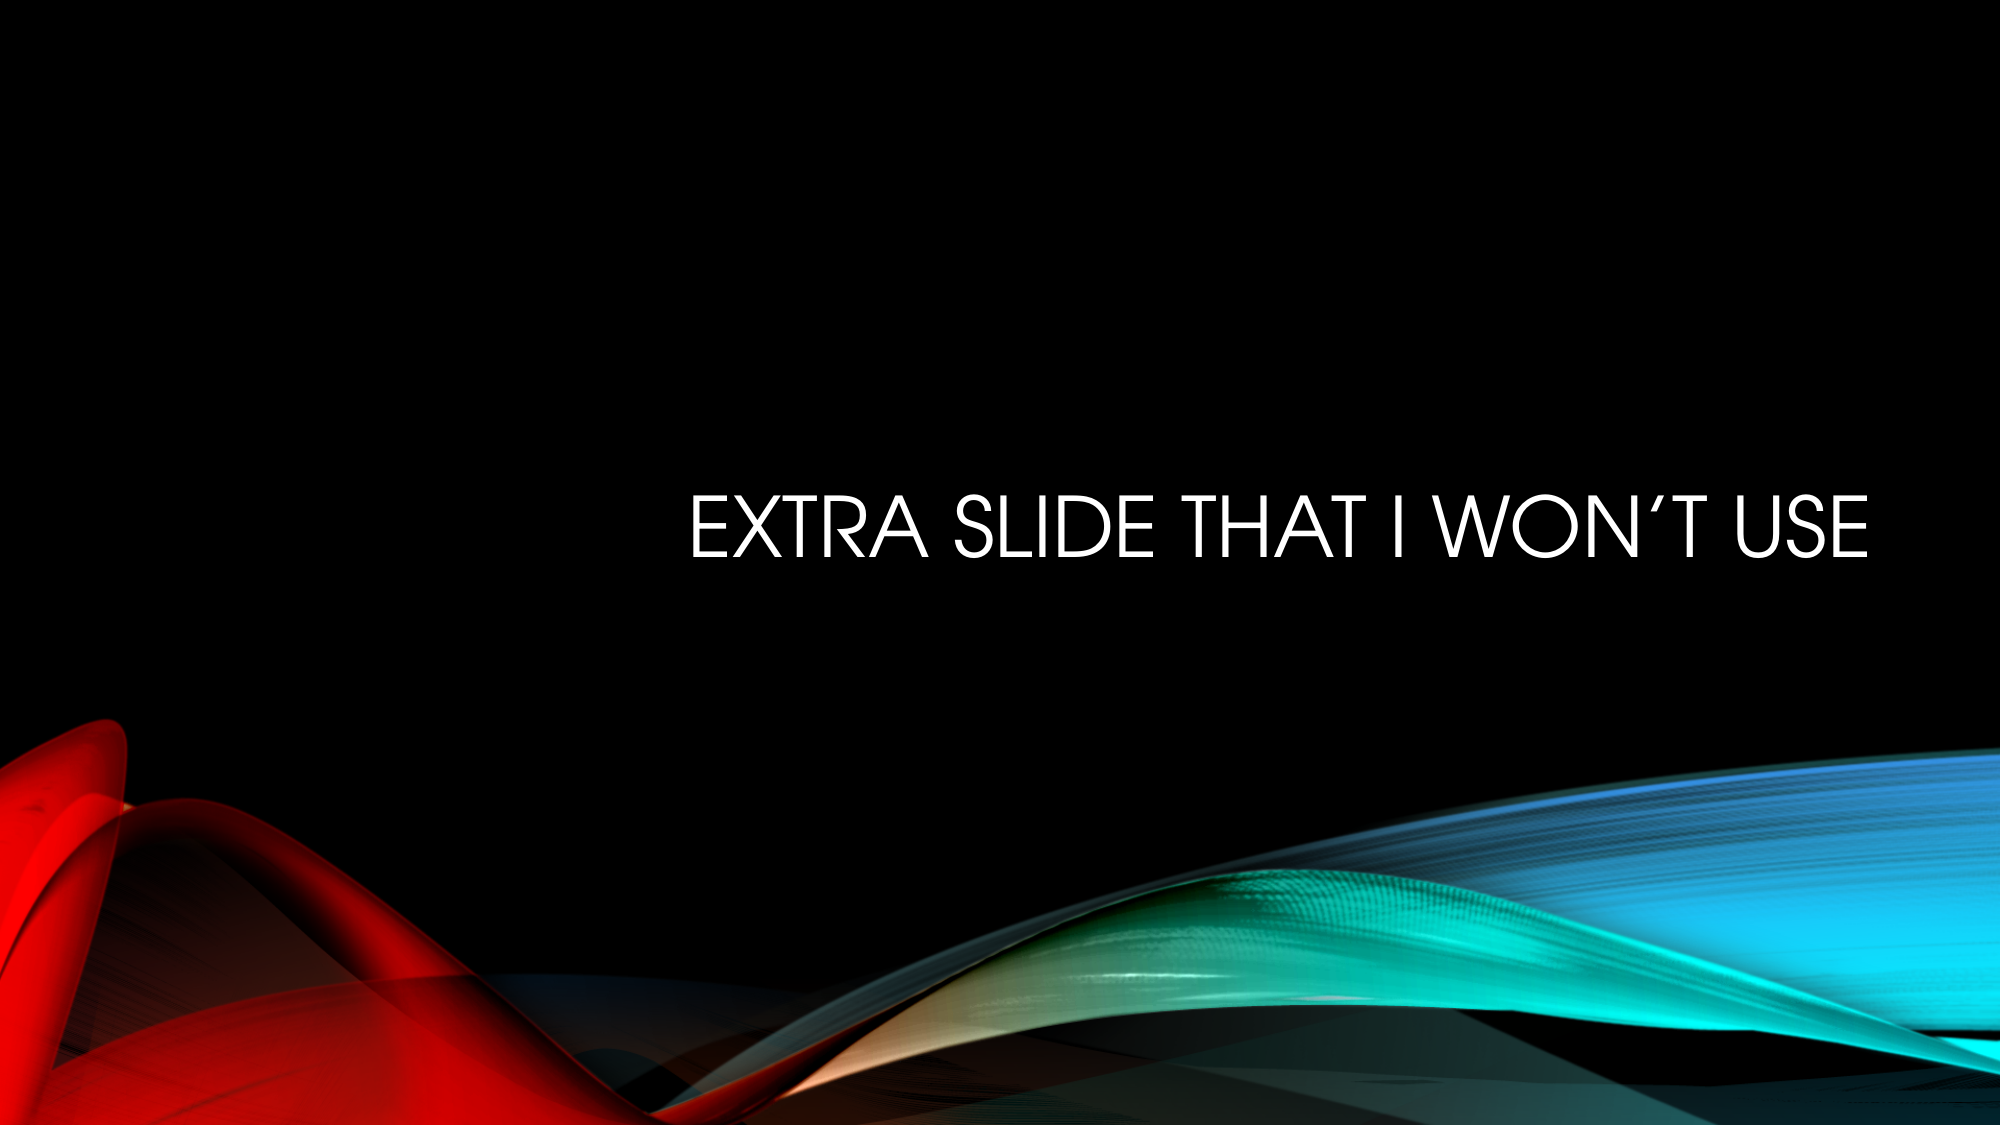

# Extra slide that I won’t use